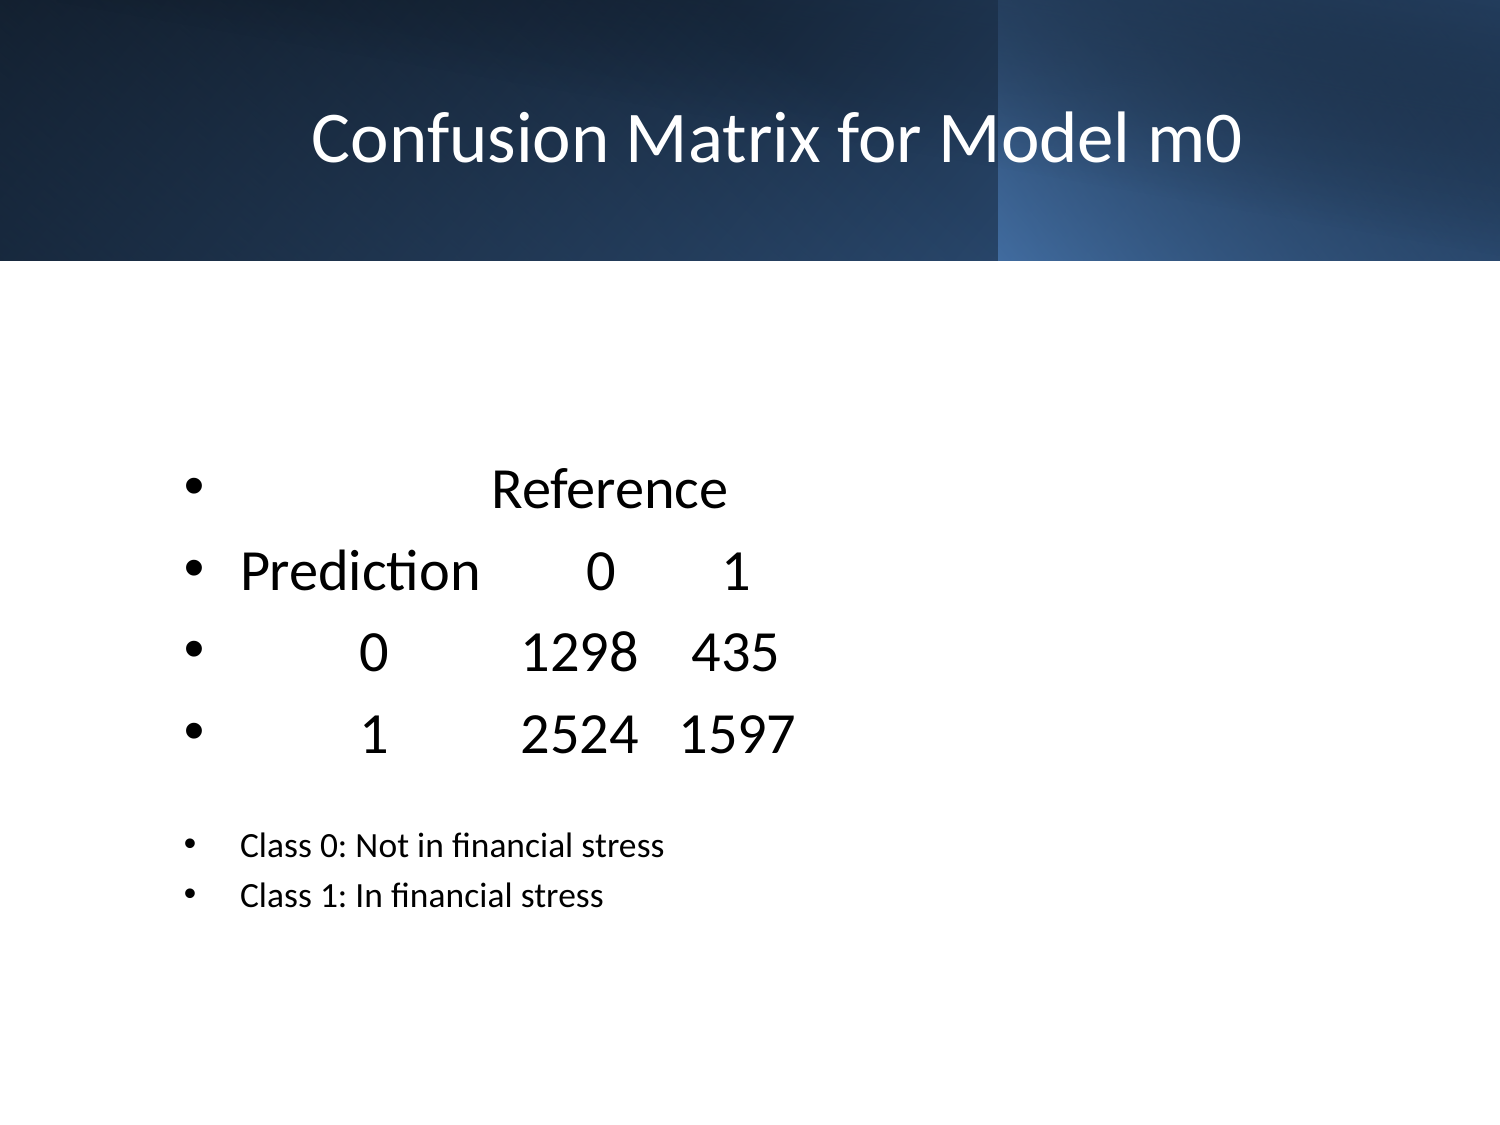

# Confusion Matrix for Model m0
                   Reference
Prediction        0        1
         0          1298    435
         1          2524   1597

Class 0: Not in financial stress
Class 1: In financial stress